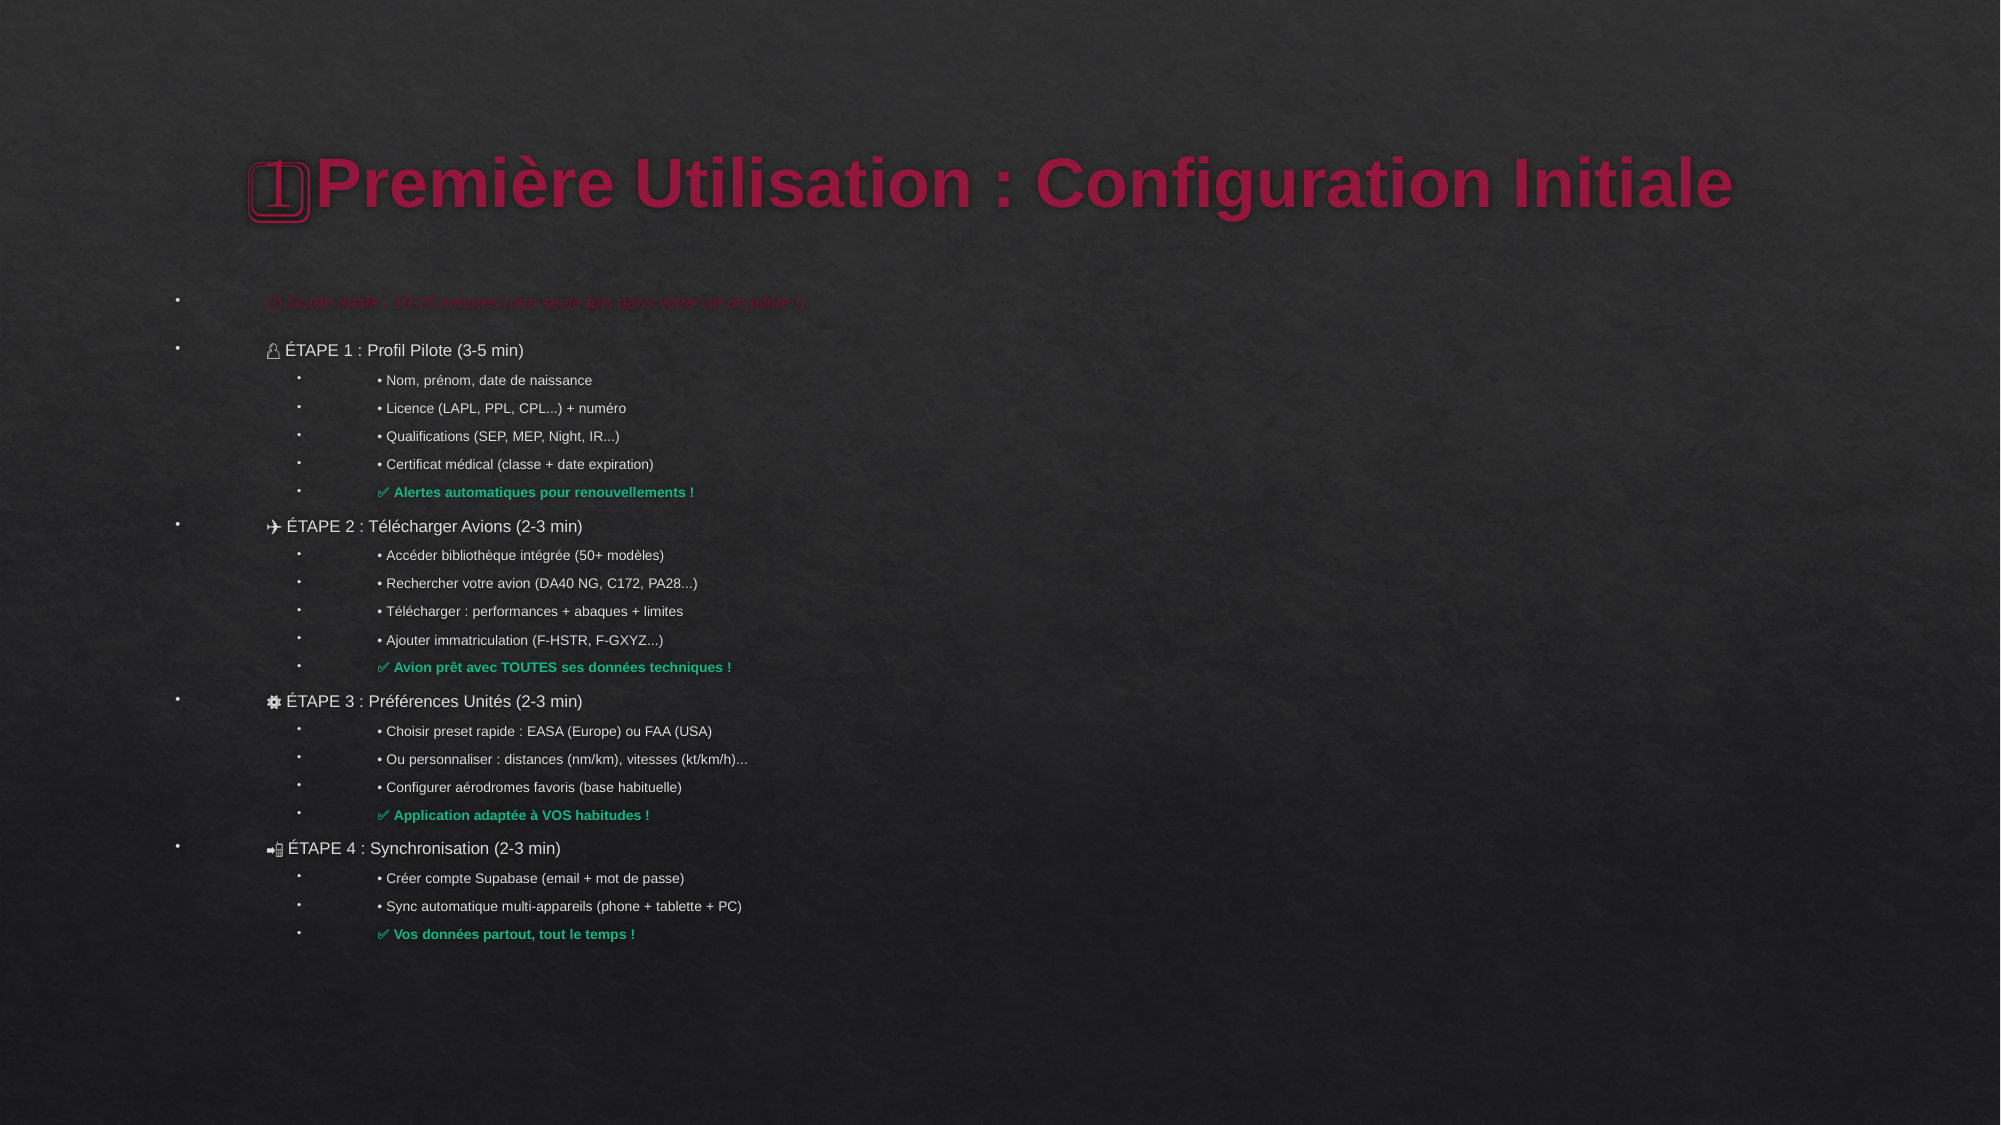

# 1️⃣ Première Utilisation : Configuration Initiale
⏱️ Durée totale : 10-15 minutes (une seule fois dans votre vie de pilote !)
👤 ÉTAPE 1 : Profil Pilote (3-5 min)
• Nom, prénom, date de naissance
• Licence (LAPL, PPL, CPL...) + numéro
• Qualifications (SEP, MEP, Night, IR...)
• Certificat médical (classe + date expiration)
✅ Alertes automatiques pour renouvellements !
✈️ ÉTAPE 2 : Télécharger Avions (2-3 min)
• Accéder bibliothèque intégrée (50+ modèles)
• Rechercher votre avion (DA40 NG, C172, PA28...)
• Télécharger : performances + abaques + limites
• Ajouter immatriculation (F-HSTR, F-GXYZ...)
✅ Avion prêt avec TOUTES ses données techniques !
⚙️ ÉTAPE 3 : Préférences Unités (2-3 min)
• Choisir preset rapide : EASA (Europe) ou FAA (USA)
• Ou personnaliser : distances (nm/km), vitesses (kt/km/h)...
• Configurer aérodromes favoris (base habituelle)
✅ Application adaptée à VOS habitudes !
📲 ÉTAPE 4 : Synchronisation (2-3 min)
• Créer compte Supabase (email + mot de passe)
• Sync automatique multi-appareils (phone + tablette + PC)
✅ Vos données partout, tout le temps !